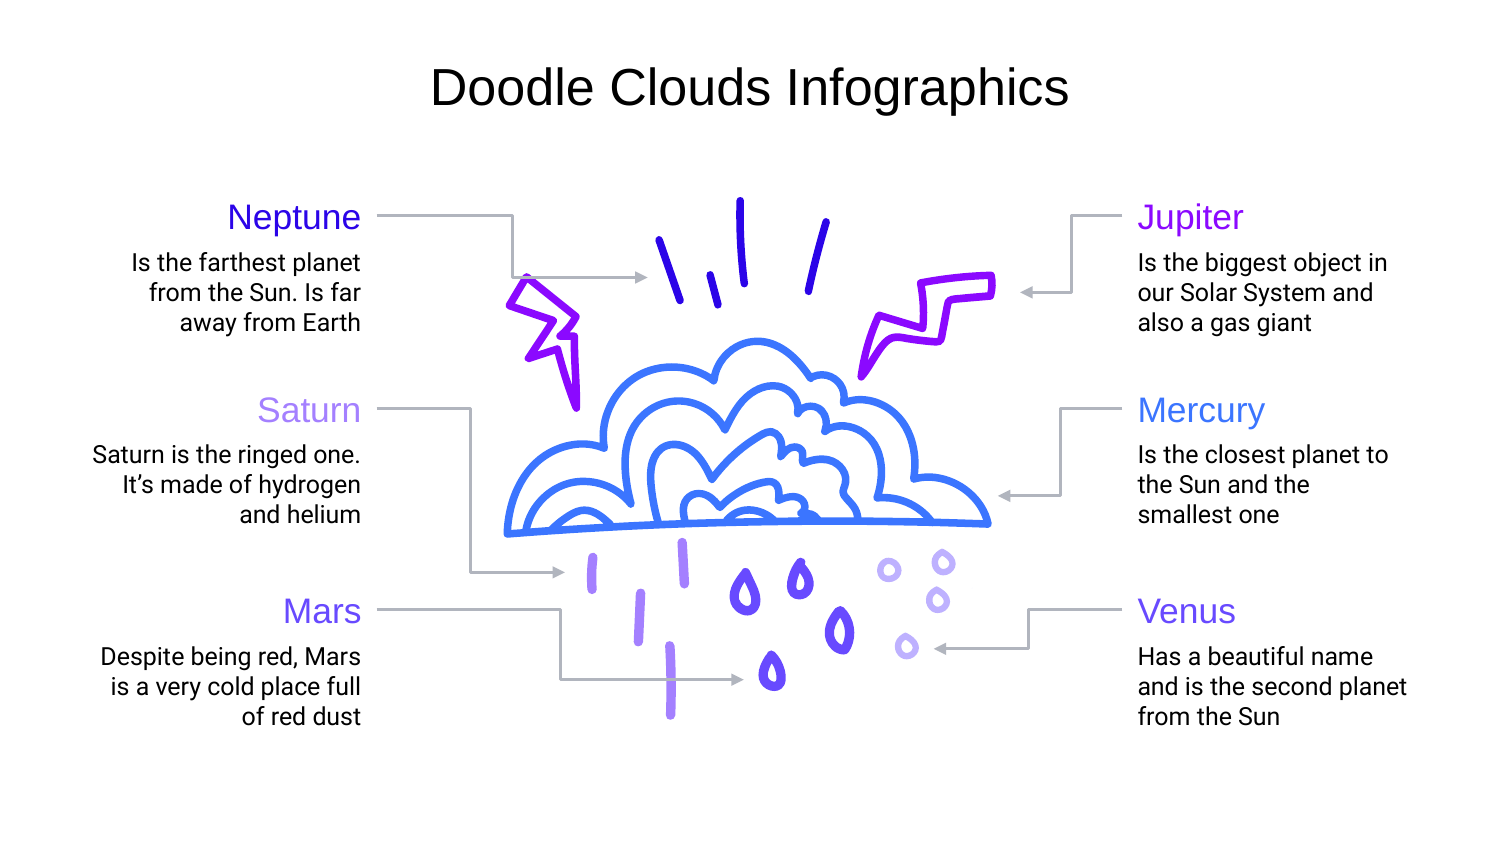

# Doodle Clouds Infographics
Neptune
Is the farthest planet from the Sun. Is far away from Earth
Jupiter
Is the biggest object in our Solar System and also a gas giant

Saturn
Saturn is the ringed one. It’s made of hydrogen and helium
Mercury
Is the closest planet to the Sun and the smallest one

Mars
Despite being red, Mars is a very cold place full of red dust
Venus
Has a beautiful name and is the second planet from the Sun